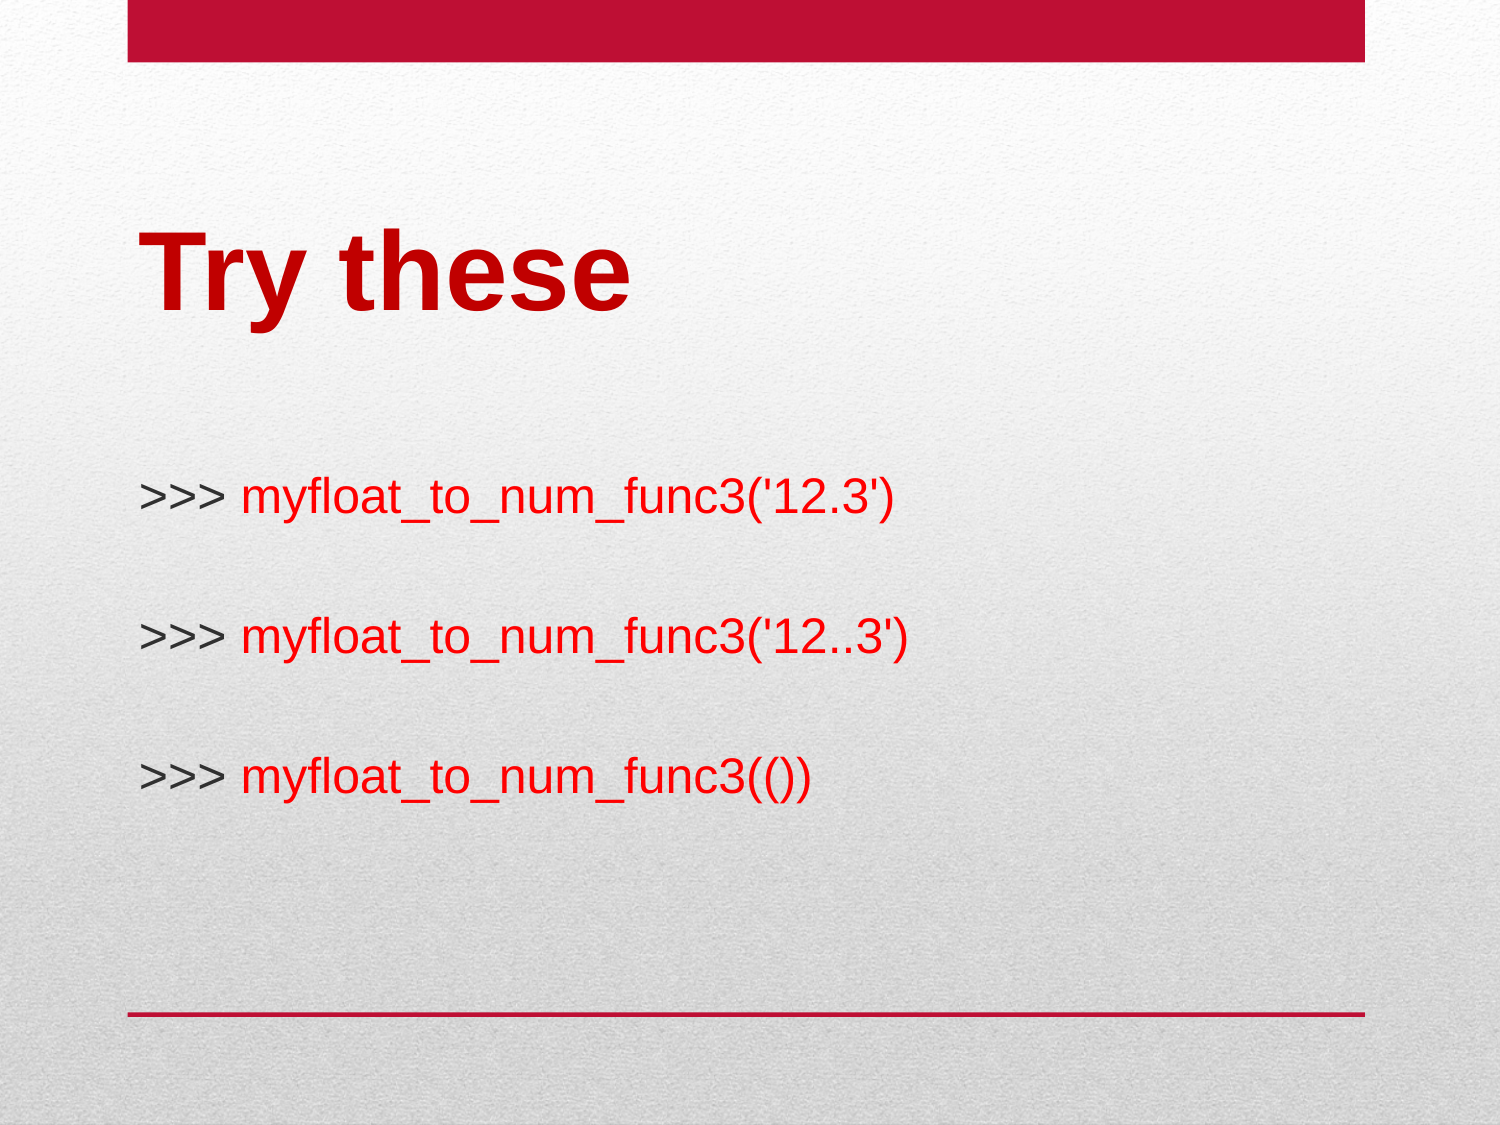

# Try these
>>> myfloat_to_num_func3('12.3')

>>> myfloat_to_num_func3('12..3')

>>> myfloat_to_num_func3(())